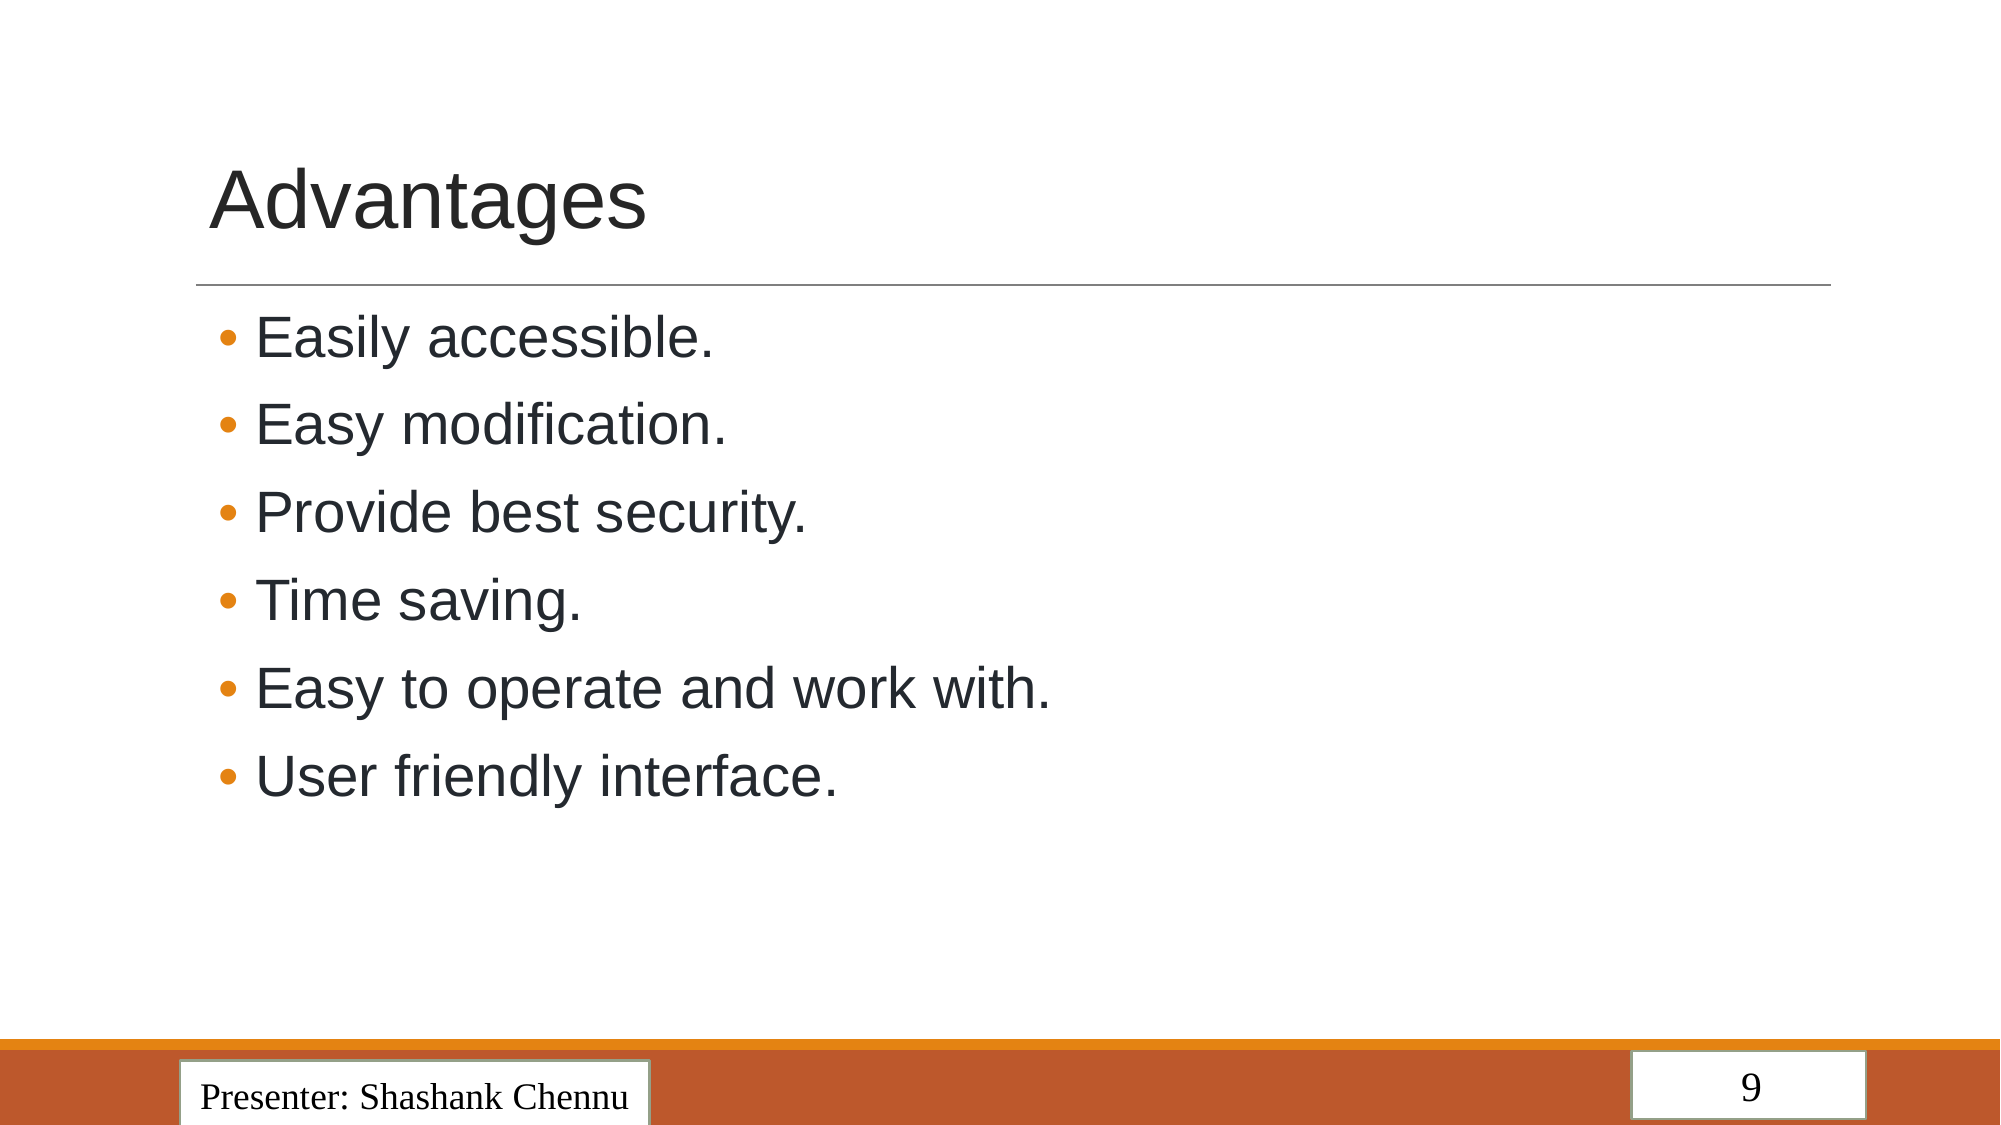

# Advantages
• Easily accessible.
• Easy modification.
• Provide best security.
• Time saving.
• Easy to operate and work with.
• User friendly interface.

         9
Presenter: Shashank Chennu